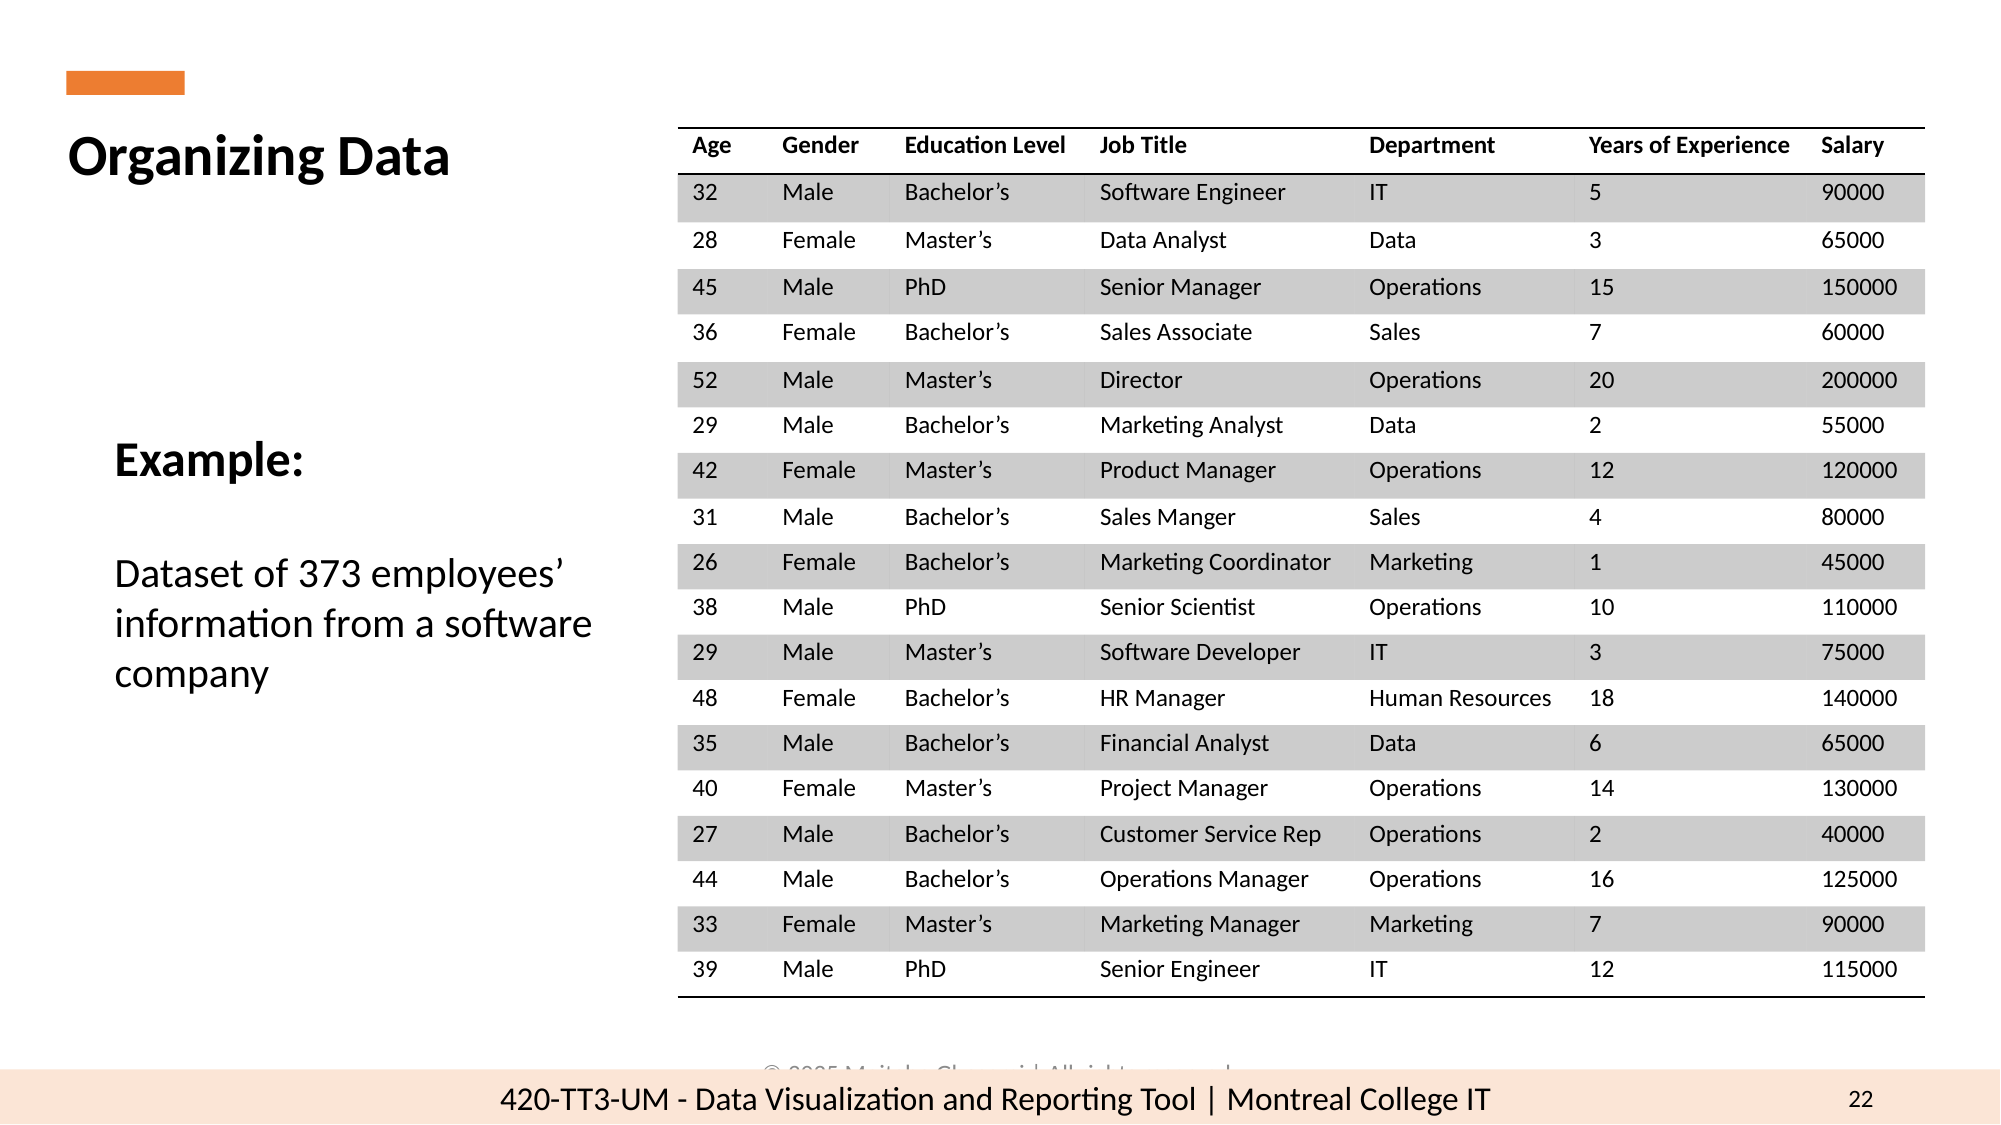

Organizing Data
| Age | Gender | Education Level | Job Title | Department | Years of Experience | Salary |
| --- | --- | --- | --- | --- | --- | --- |
| 32 | Male | Bachelor’s | Software Engineer | IT | 5 | 90000 |
| 28 | Female | Master’s | Data Analyst | Data | 3 | 65000 |
| 45 | Male | PhD | Senior Manager | Operations | 15 | 150000 |
| 36 | Female | Bachelor’s | Sales Associate | Sales | 7 | 60000 |
| 52 | Male | Master’s | Director | Operations | 20 | 200000 |
| 29 | Male | Bachelor’s | Marketing Analyst | Data | 2 | 55000 |
| 42 | Female | Master’s | Product Manager | Operations | 12 | 120000 |
| 31 | Male | Bachelor’s | Sales Manger | Sales | 4 | 80000 |
| 26 | Female | Bachelor’s | Marketing Coordinator | Marketing | 1 | 45000 |
| 38 | Male | PhD | Senior Scientist | Operations | 10 | 110000 |
| 29 | Male | Master’s | Software Developer | IT | 3 | 75000 |
| 48 | Female | Bachelor’s | HR Manager | Human Resources | 18 | 140000 |
| 35 | Male | Bachelor’s | Financial Analyst | Data | 6 | 65000 |
| 40 | Female | Master’s | Project Manager | Operations | 14 | 130000 |
| 27 | Male | Bachelor’s | Customer Service Rep | Operations | 2 | 40000 |
| 44 | Male | Bachelor’s | Operations Manager | Operations | 16 | 125000 |
| 33 | Female | Master’s | Marketing Manager | Marketing | 7 | 90000 |
| 39 | Male | PhD | Senior Engineer | IT | 12 | 115000 |
Example:

Dataset of 373 employees’ information from a software company
© 2025 Mojtaba Ghasemi | All rights reserved.
22
420-TT3-UM - Data Visualization and Reporting Tool | Montreal College IT